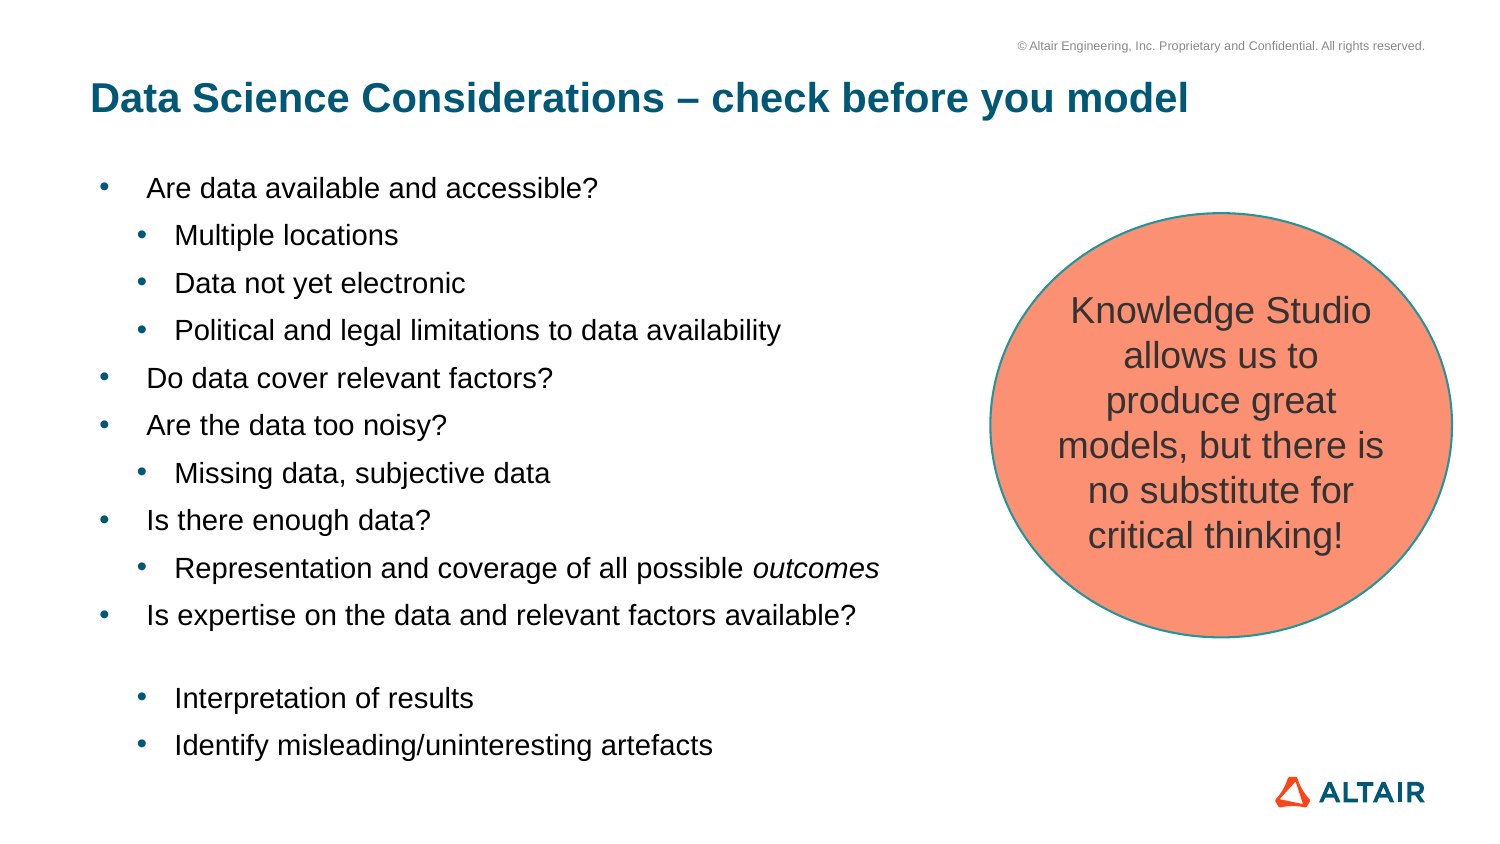

# Data Science Considerations – check before you model
Are data available and accessible?
Multiple locations
Data not yet electronic
Political and legal limitations to data availability
Do data cover relevant factors?
Are the data too noisy?
Missing data, subjective data
Is there enough data?
Representation and coverage of all possible outcomes
Is expertise on the data and relevant factors available?
Interpretation of results
Identify misleading/uninteresting artefacts

Knowledge Studio allows us to produce great models, but there is no substitute for critical thinking!